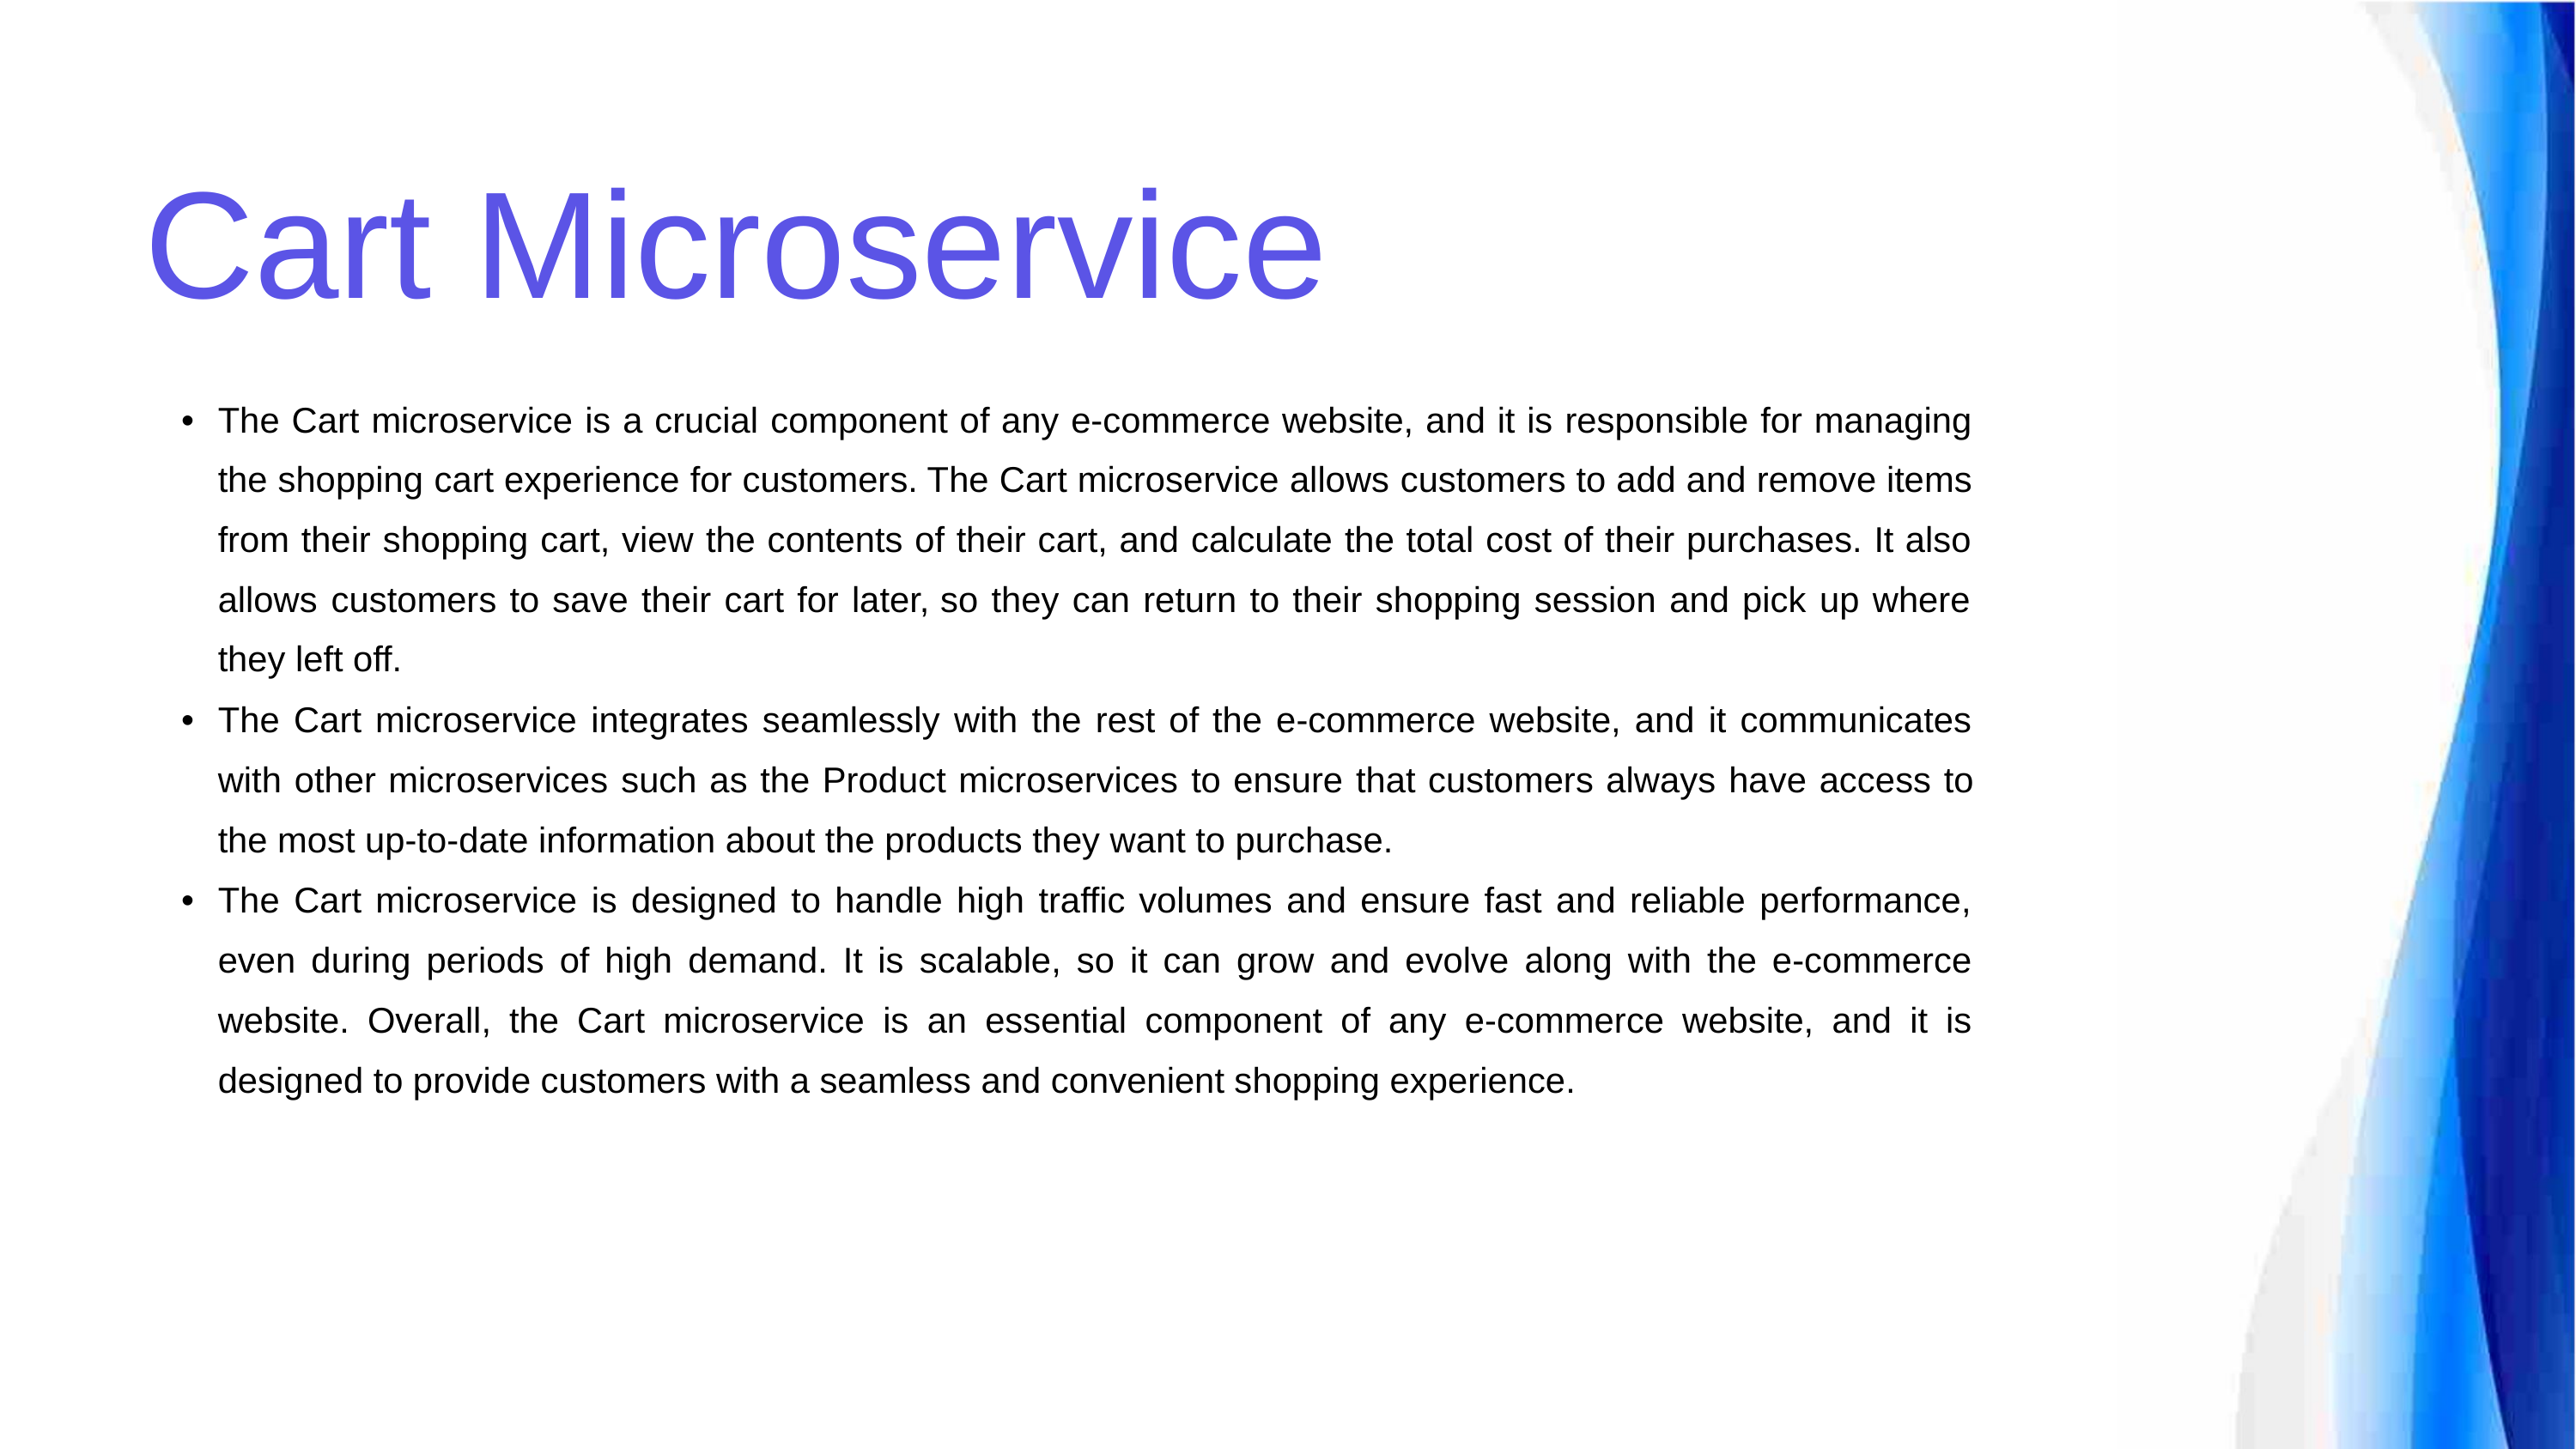

Cart Microservice
• The Cart microservice is a crucial component of any e-commerce website, and it is responsible for managing
the shopping cart experience for customers. The Cart microservice allows customers to add and remove items
from their shopping cart, view the contents of their cart, and calculate the total cost of their purchases. It also
allows customers to save their cart for later, so they can return to their shopping session and pick up where
they left off.
• The Cart microservice integrates seamlessly with the rest of the e-commerce website, and it communicates
with other microservices such as the Product microservices to ensure that customers always have access to
the most up-to-date information about the products they want to purchase.
• The Cart microservice is designed to handle high traffic volumes and ensure fast and reliable performance,
even during periods of high demand. It is scalable, so it can grow and evolve along with the e-commerce
website. Overall, the Cart microservice is an essential component of any e-commerce website, and it is
designed to provide customers with a seamless and convenient shopping experience.